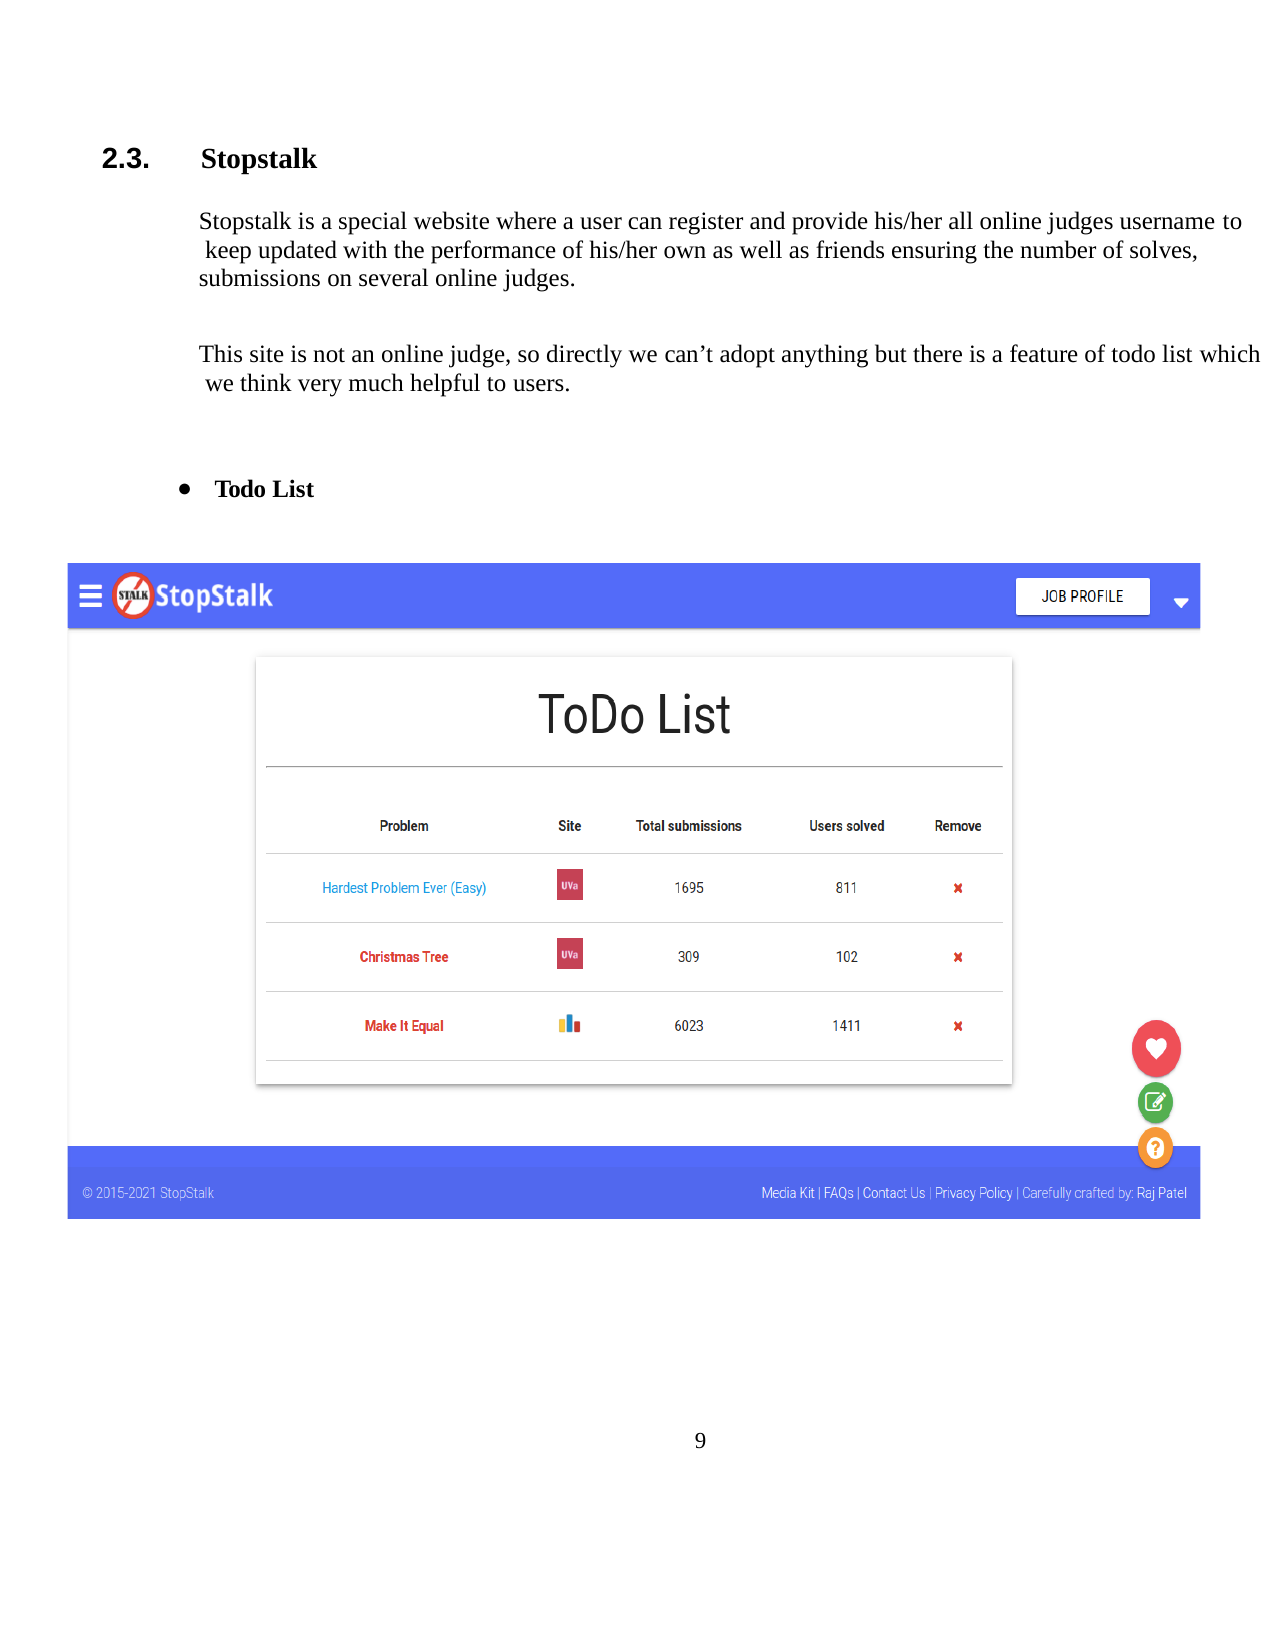

2.3.	Stopstalk

Stopstalk is a special website where a user can register and provide his/her all online judges username to  keep updated with the performance of his/her own as well as friends ensuring the number of solves,  submissions on several online judges.

This site is not an online judge, so directly we can’t adopt anything but there is a feature of todo list which  we think very much helpful to users.
Todo List

9